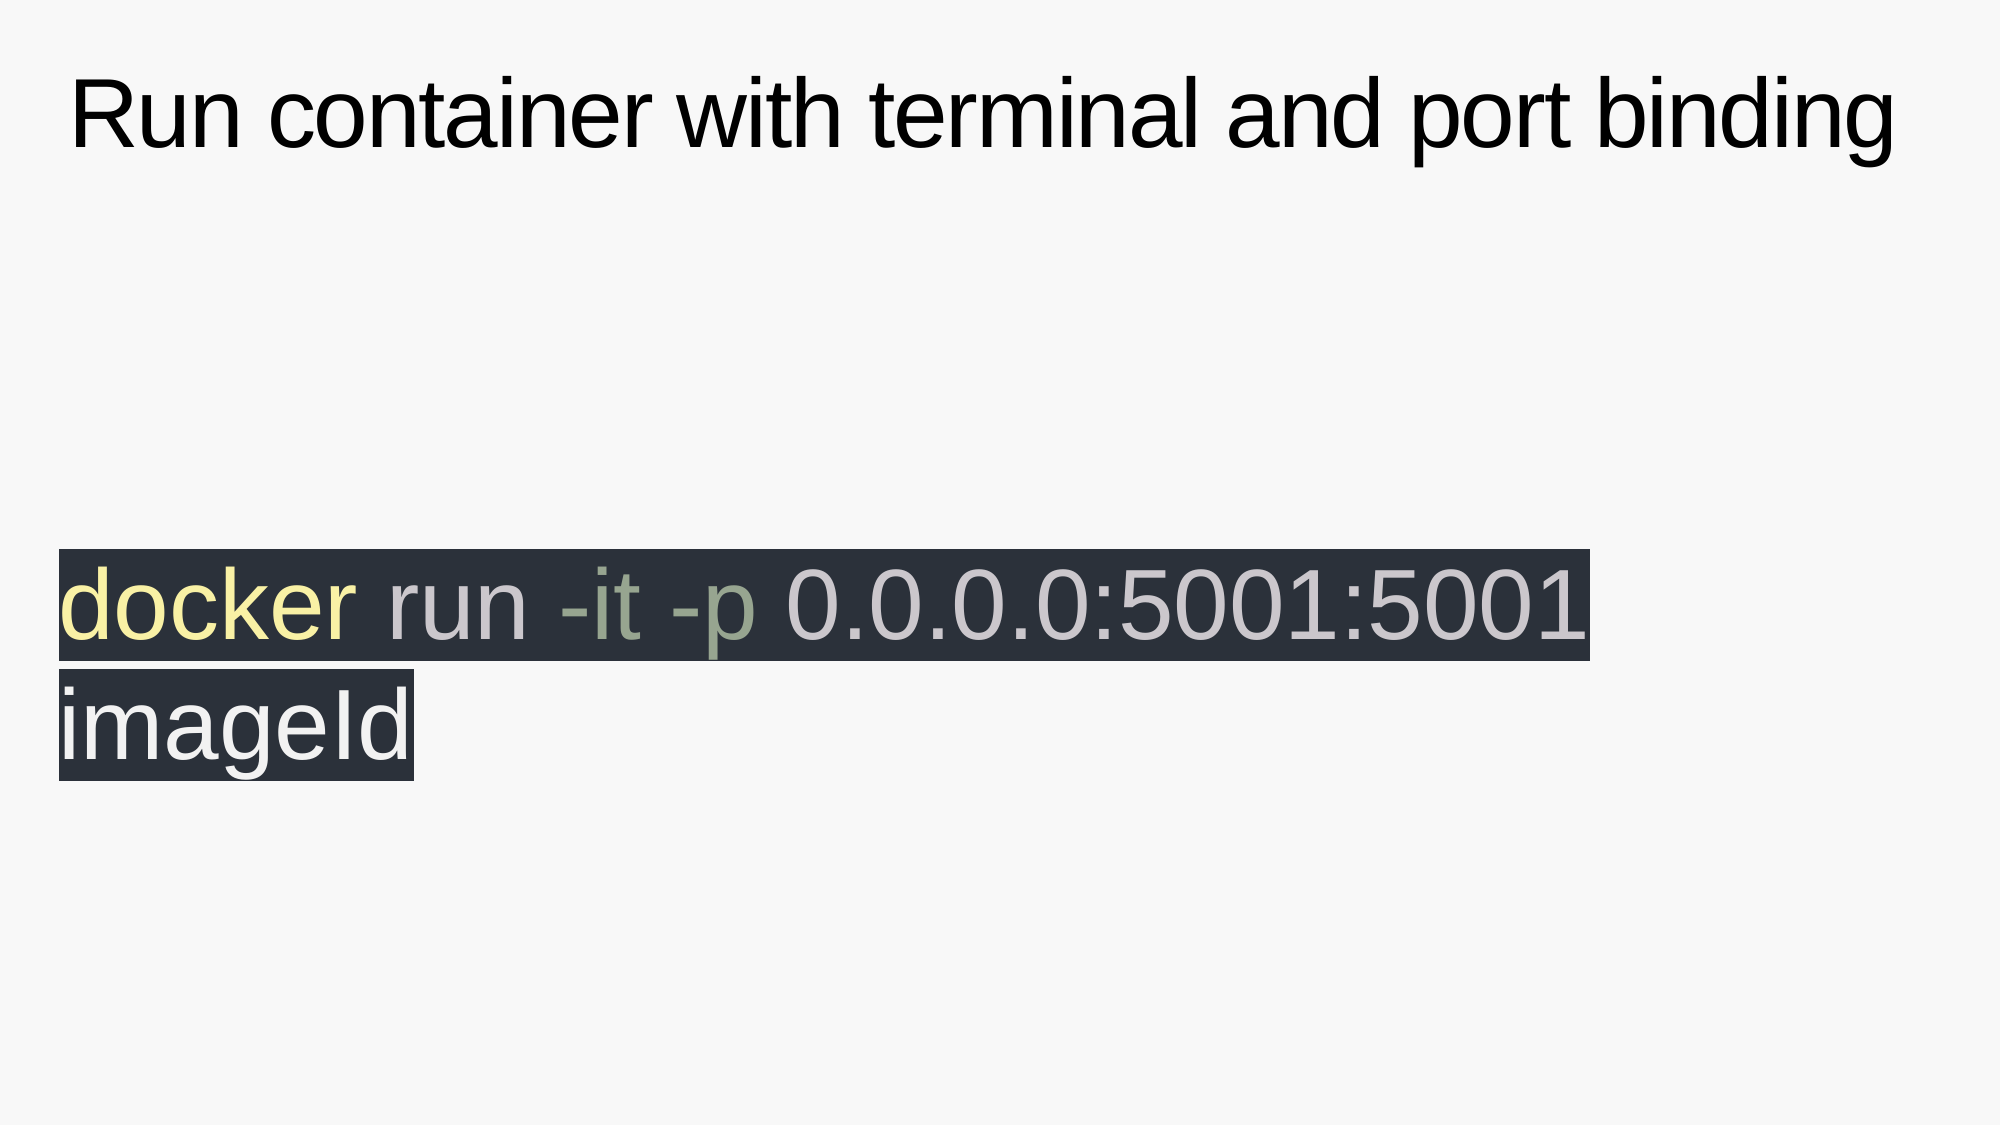

# Run container with terminal and port binding

docker run -it -p 0.0.0.0:5001:5001 imageId